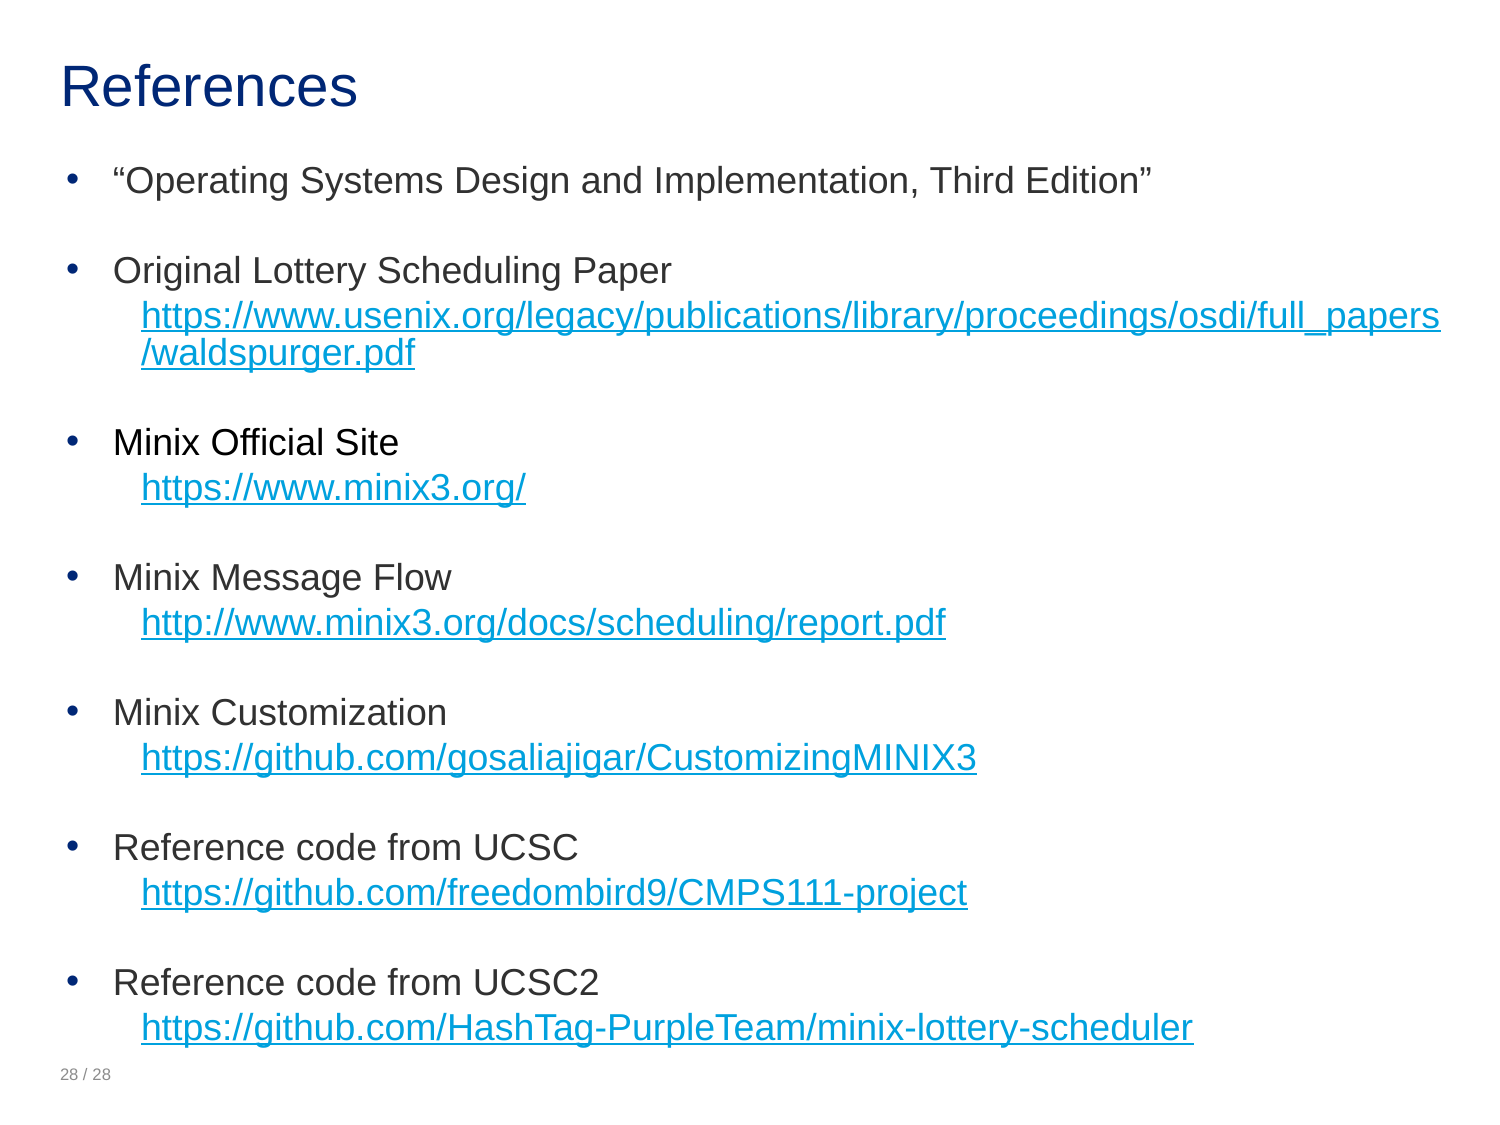

# References
“Operating Systems Design and Implementation, Third Edition”

Original Lottery Scheduling Paper
https://www.usenix.org/legacy/publications/library/proceedings/osdi/full_papers/waldspurger.pdf

Minix Official Site
https://www.minix3.org/

Minix Message Flow
http://www.minix3.org/docs/scheduling/report.pdf

Minix Customization
https://github.com/gosaliajigar/CustomizingMINIX3

Reference code from UCSC
https://github.com/freedombird9/CMPS111-project

Reference code from UCSC2
https://github.com/HashTag-PurpleTeam/minix-lottery-scheduler